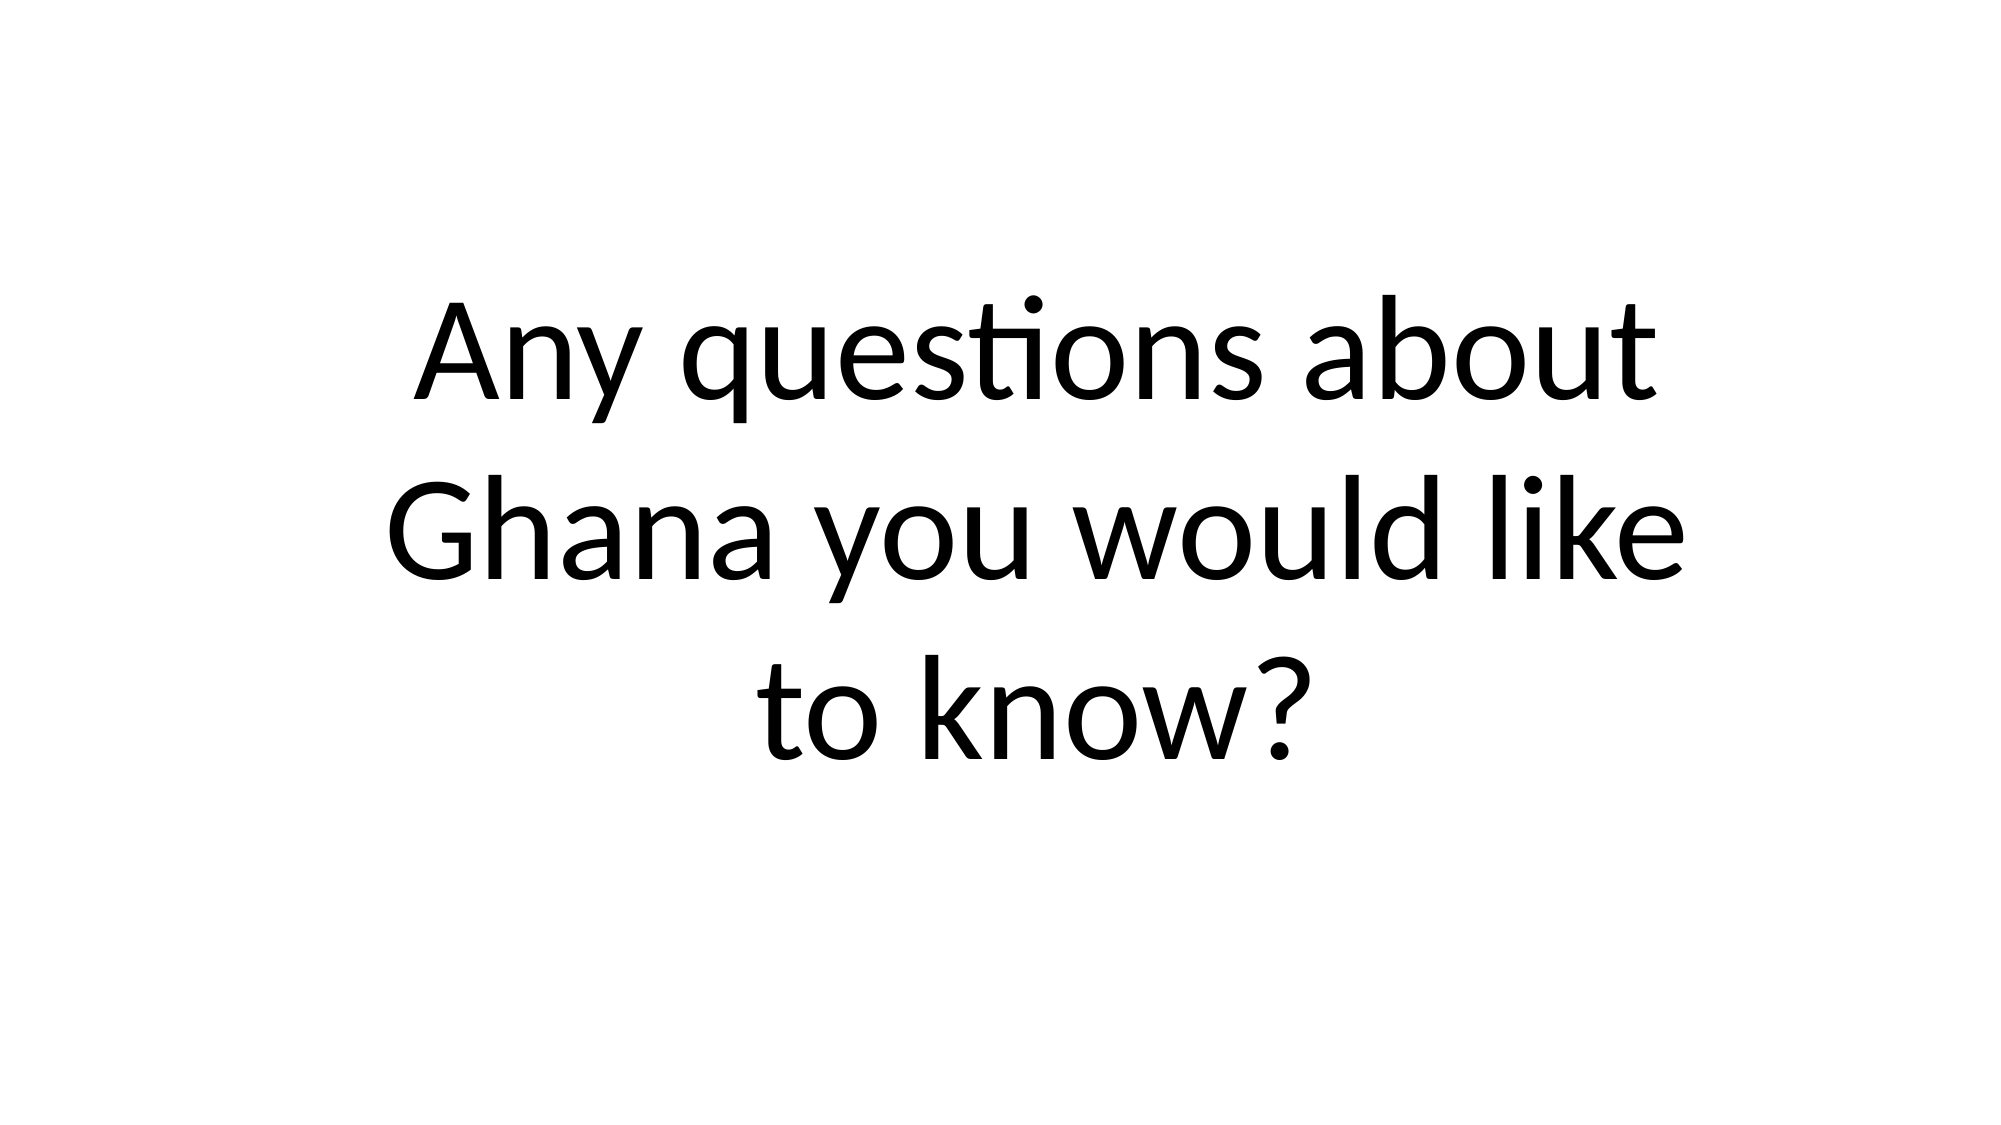

Any questions about Ghana you would like to know?